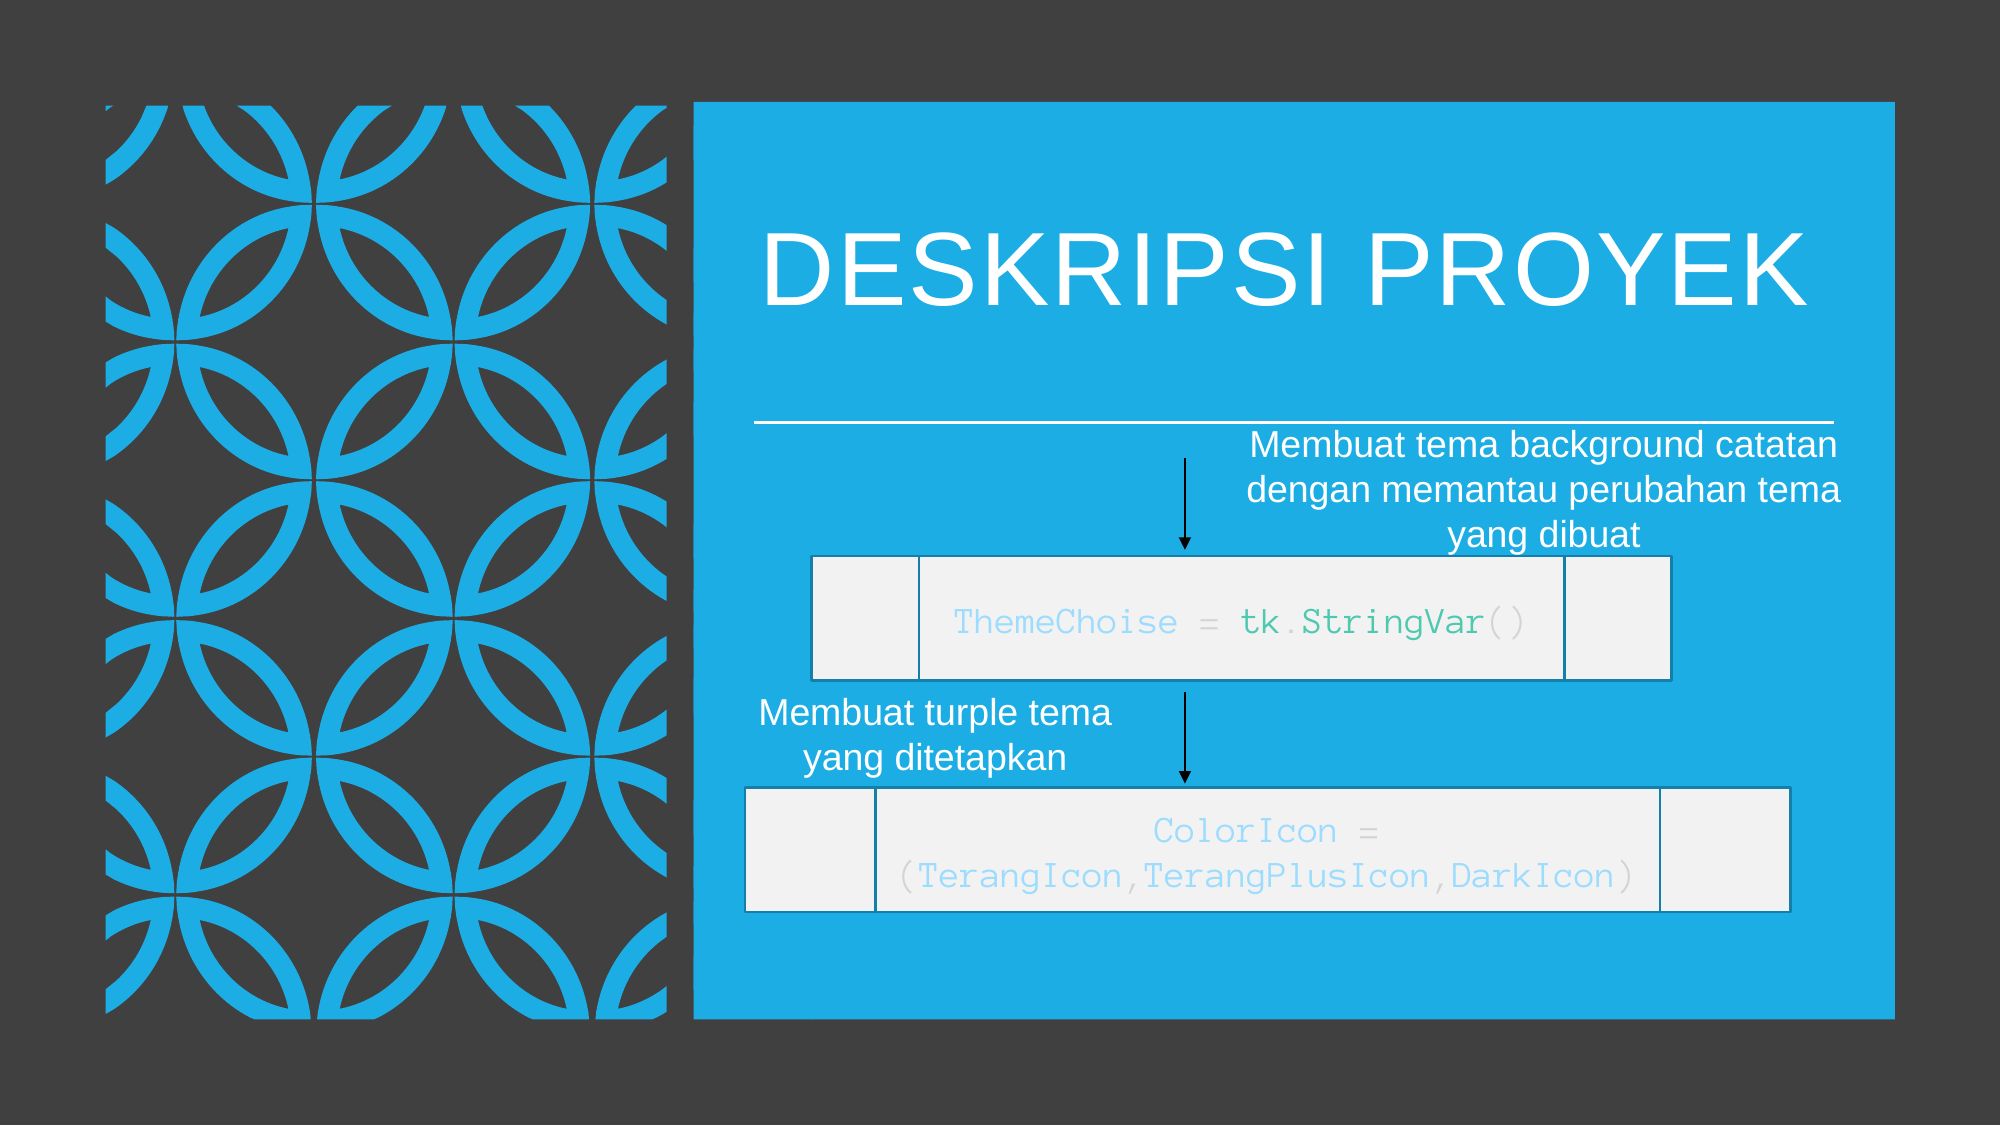

# DESKRIPSI PROYEK

Membuat tema background catatan dengan memantau perubahan tema yang dibuat
ThemeChoise = tk.StringVar()
Membuat turple tema yang ditetapkan
ColorIcon = (TerangIcon,TerangPlusIcon,DarkIcon)